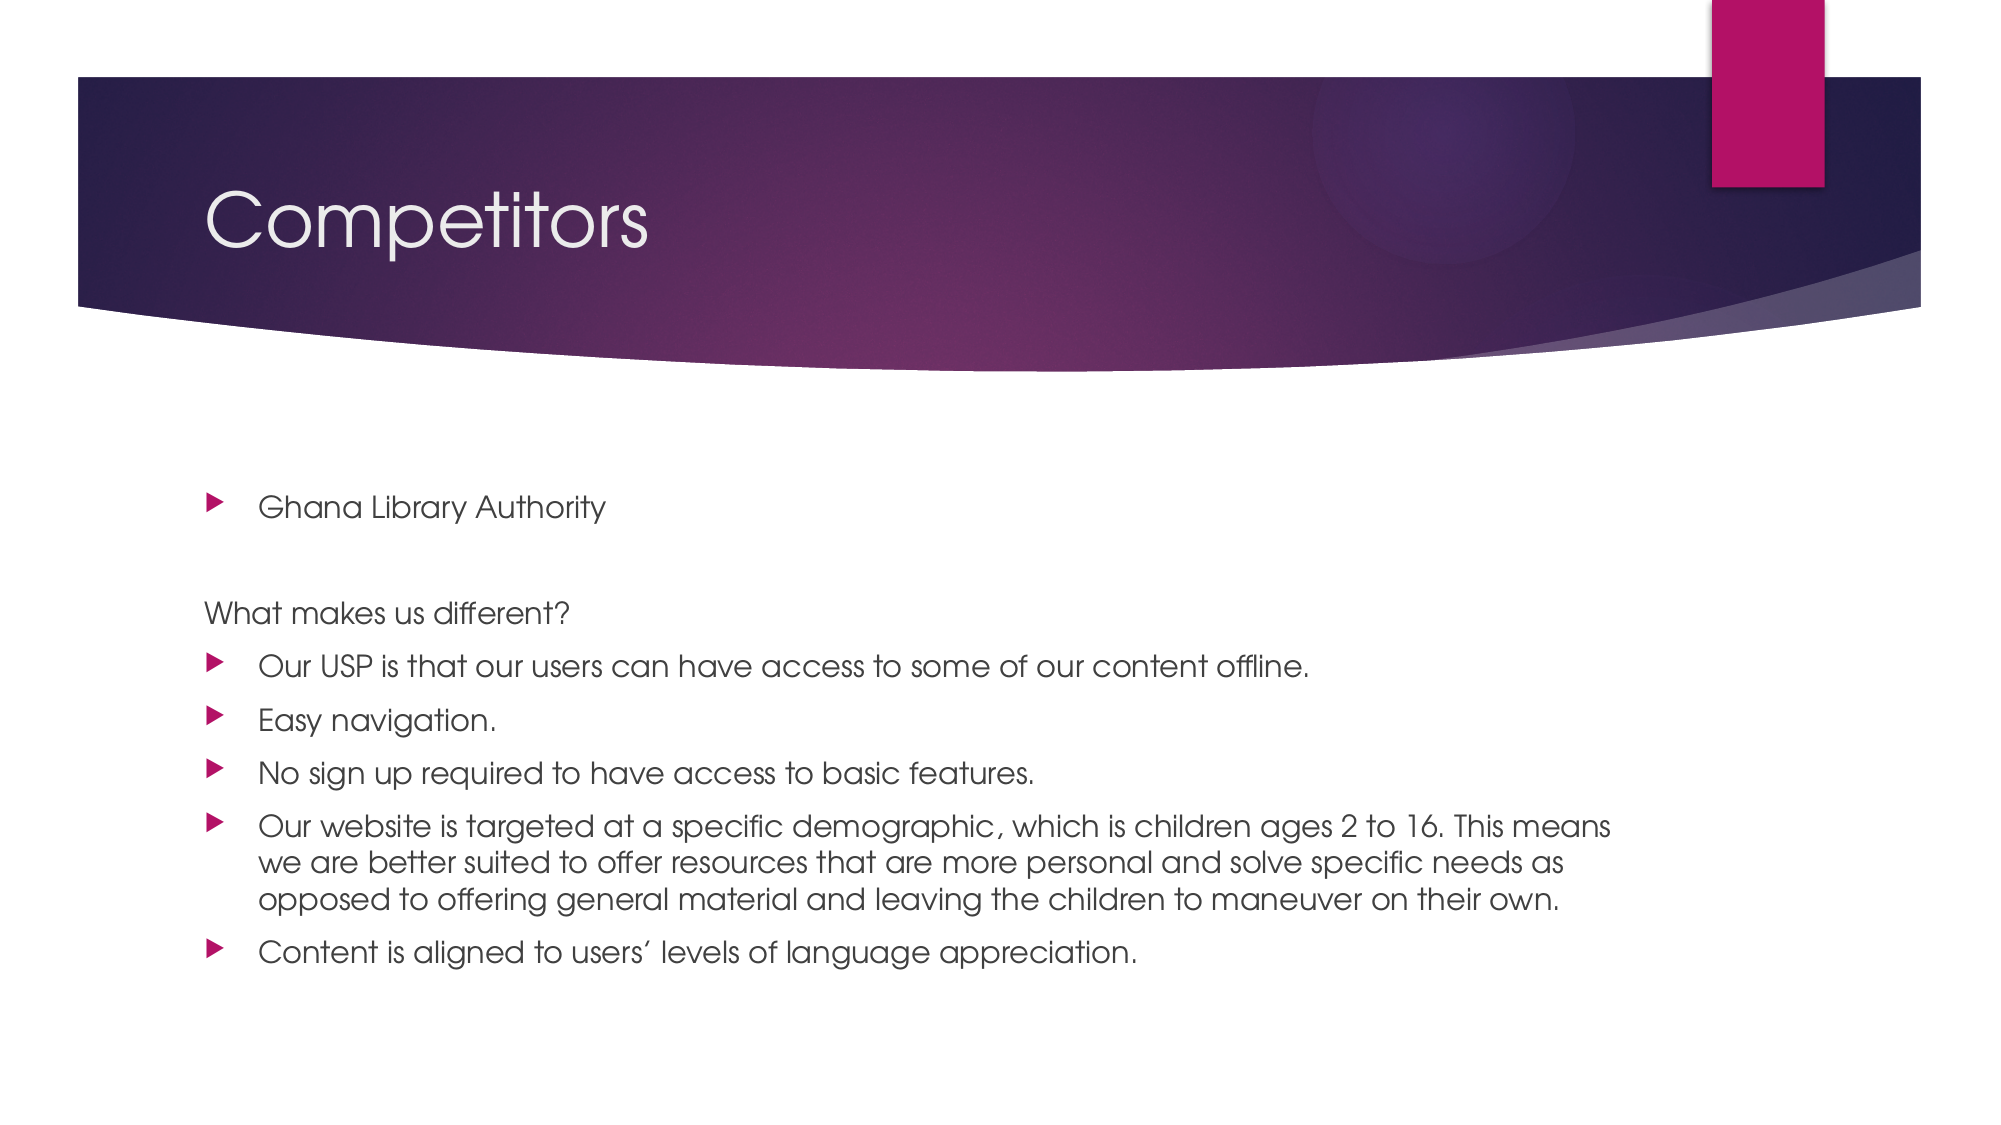

# Competitors

Ghana Library Authority

What makes us different?
Our USP is that our users can have access to some of our content offline.
Easy navigation.
No sign up required to have access to basic features.
Our website is targeted at a specific demographic, which is children ages 2 to 16. This means we are better suited to offer resources that are more personal and solve specific needs as opposed to offering general material and leaving the children to maneuver on their own.
Content is aligned to users’ levels of language appreciation.